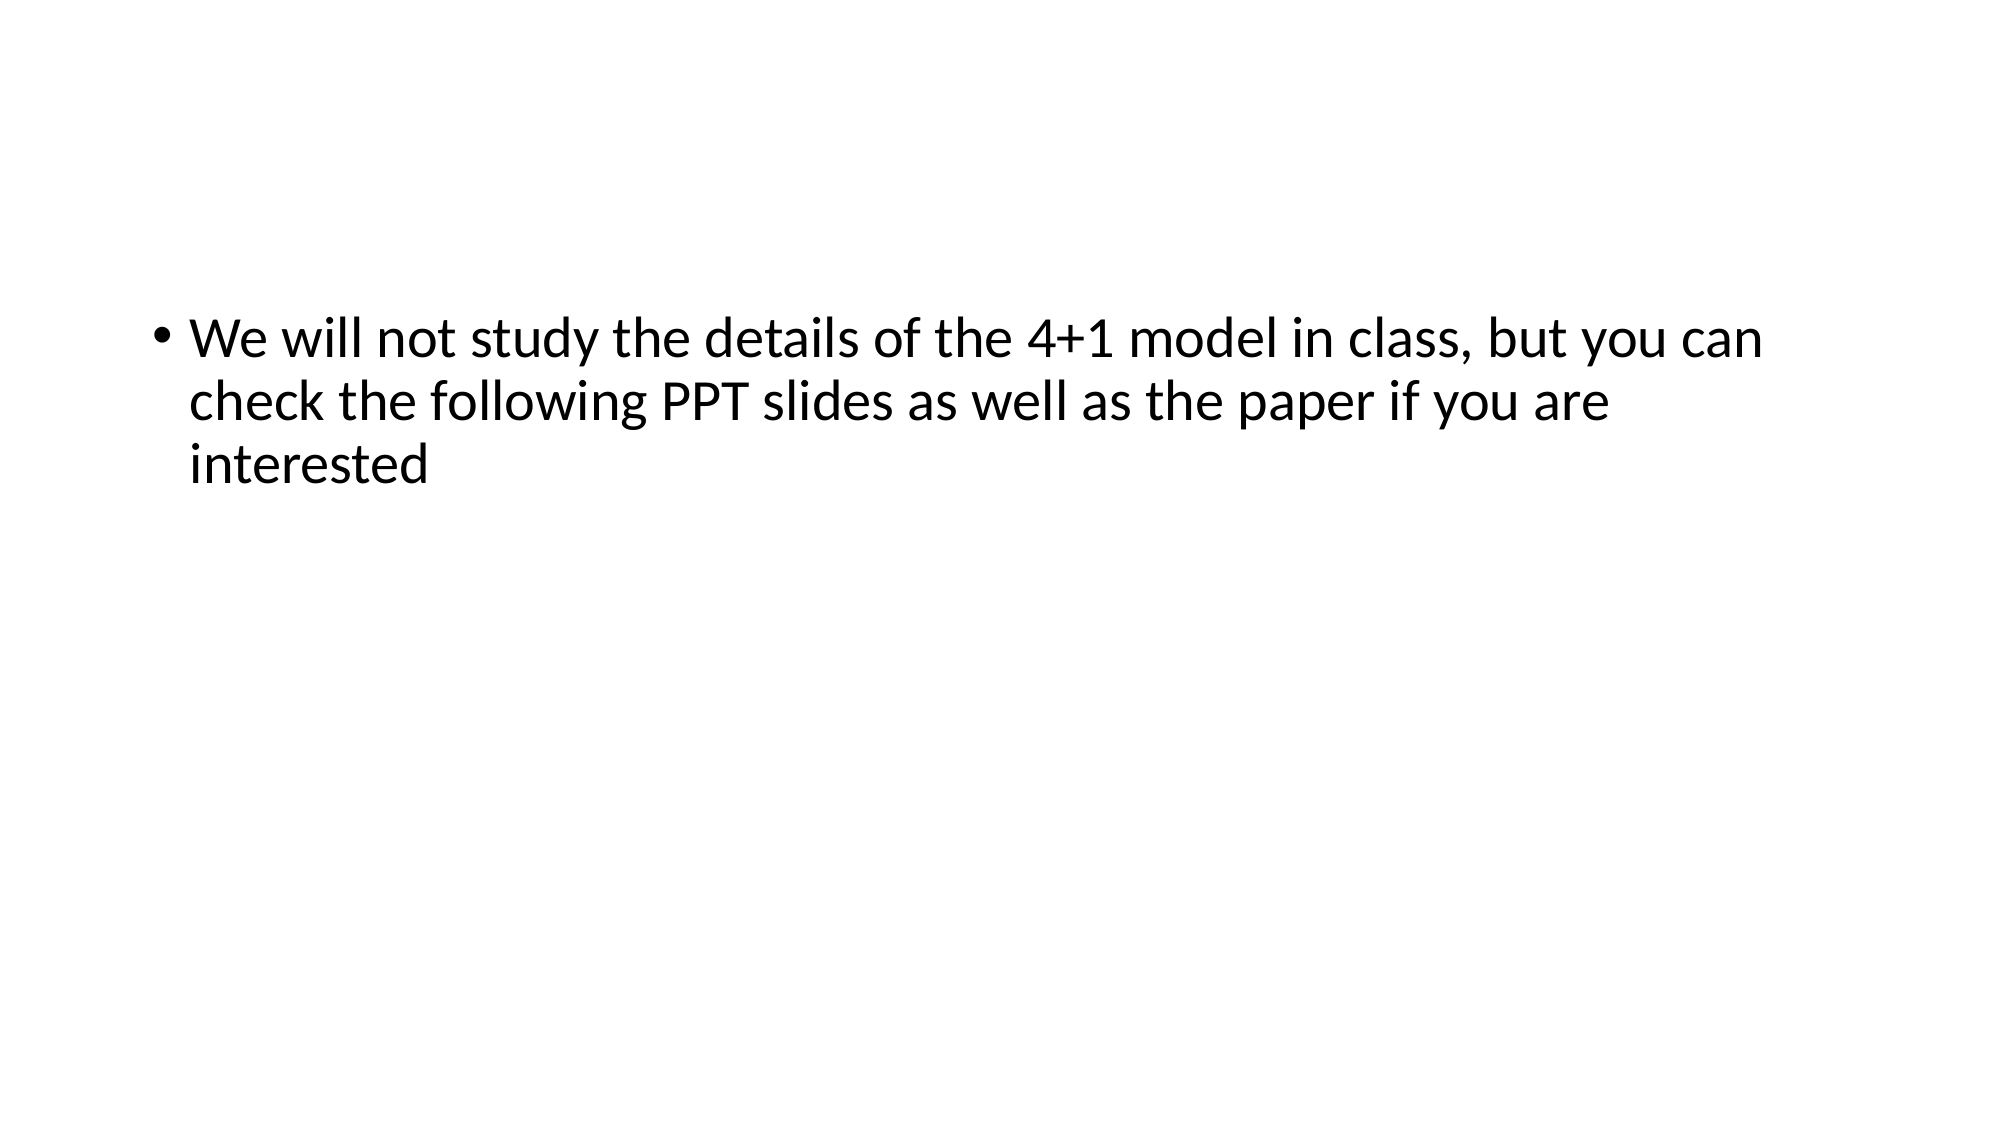

We will not study the details of the 4+1 model in class, but you can check the following PPT slides as well as the paper if you are interested